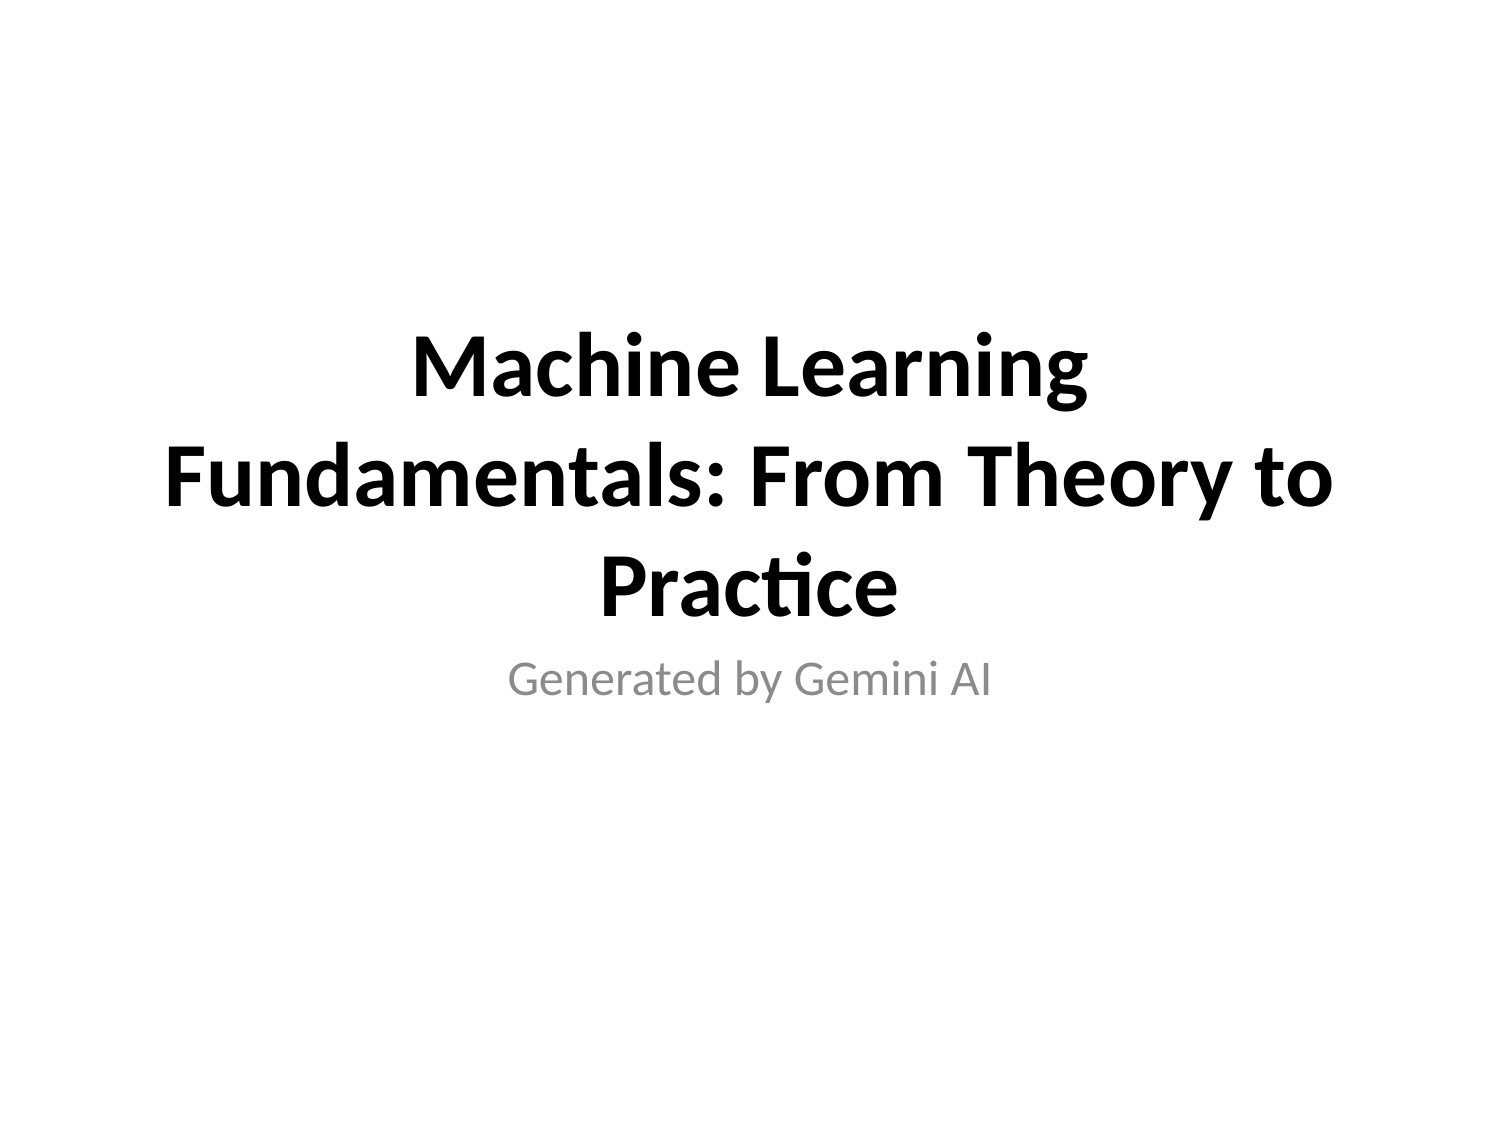

# Machine Learning Fundamentals: From Theory to Practice
Generated by Gemini AI